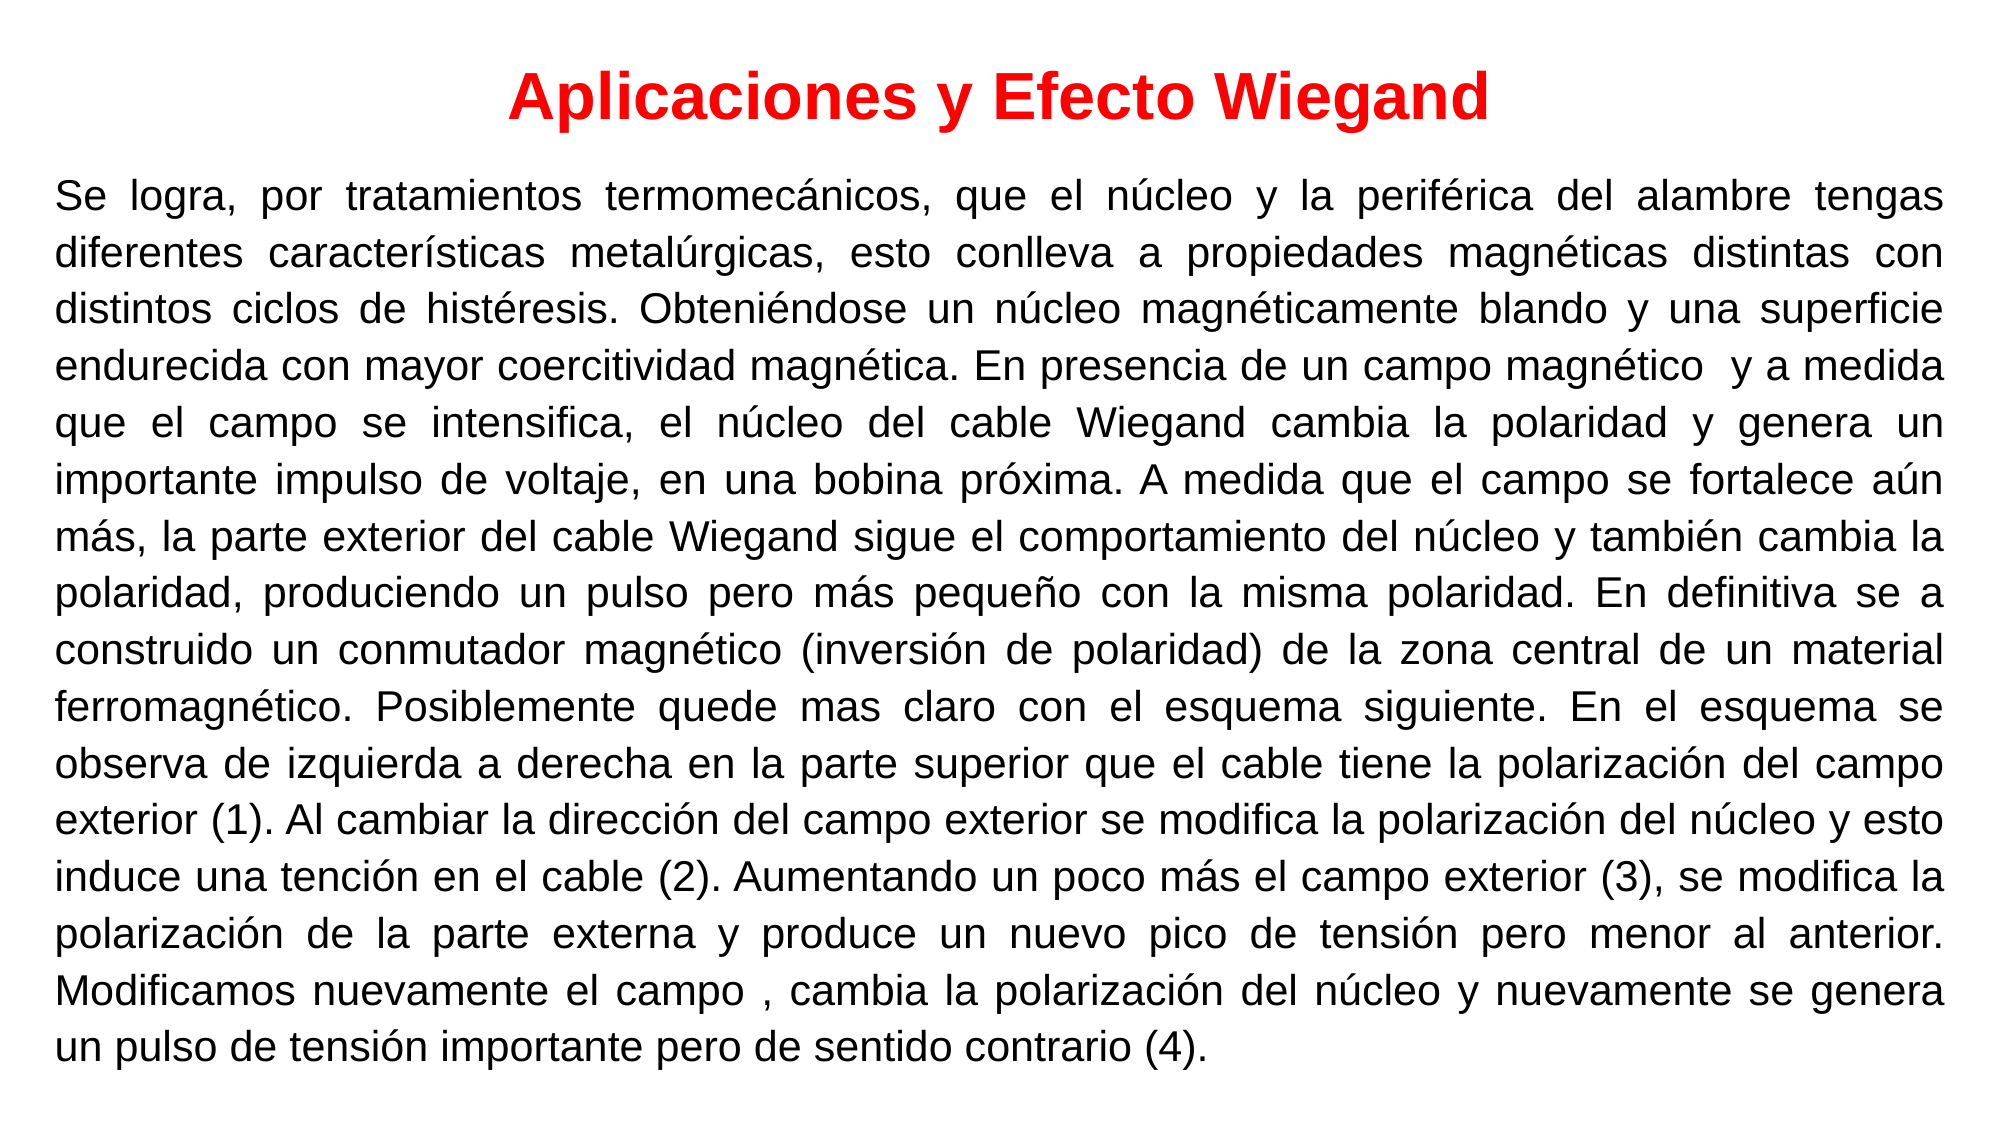

# Aplicaciones y Efecto Wiegand
Se logra, por tratamientos termomecánicos, que el núcleo y la periférica del alambre tengas diferentes características metalúrgicas, esto conlleva a propiedades magnéticas distintas con distintos ciclos de histéresis. Obteniéndose un núcleo magnéticamente blando y una superficie endurecida con mayor coercitividad magnética. En presencia de un campo magnético  y a medida que el campo se intensifica, el núcleo del cable Wiegand cambia la polaridad y genera un importante impulso de voltaje, en una bobina próxima. A medida que el campo se fortalece aún más, la parte exterior del cable Wiegand sigue el comportamiento del núcleo y también cambia la polaridad, produciendo un pulso pero más pequeño con la misma polaridad. En definitiva se a construido un conmutador magnético (inversión de polaridad) de la zona central de un material ferromagnético. Posiblemente quede mas claro con el esquema siguiente. En el esquema se observa de izquierda a derecha en la parte superior que el cable tiene la polarización del campo exterior (1). Al cambiar la dirección del campo exterior se modifica la polarización del núcleo y esto induce una tención en el cable (2). Aumentando un poco más el campo exterior (3), se modifica la polarización de la parte externa y produce un nuevo pico de tensión pero menor al anterior. Modificamos nuevamente el campo , cambia la polarización del núcleo y nuevamente se genera un pulso de tensión importante pero de sentido contrario (4).